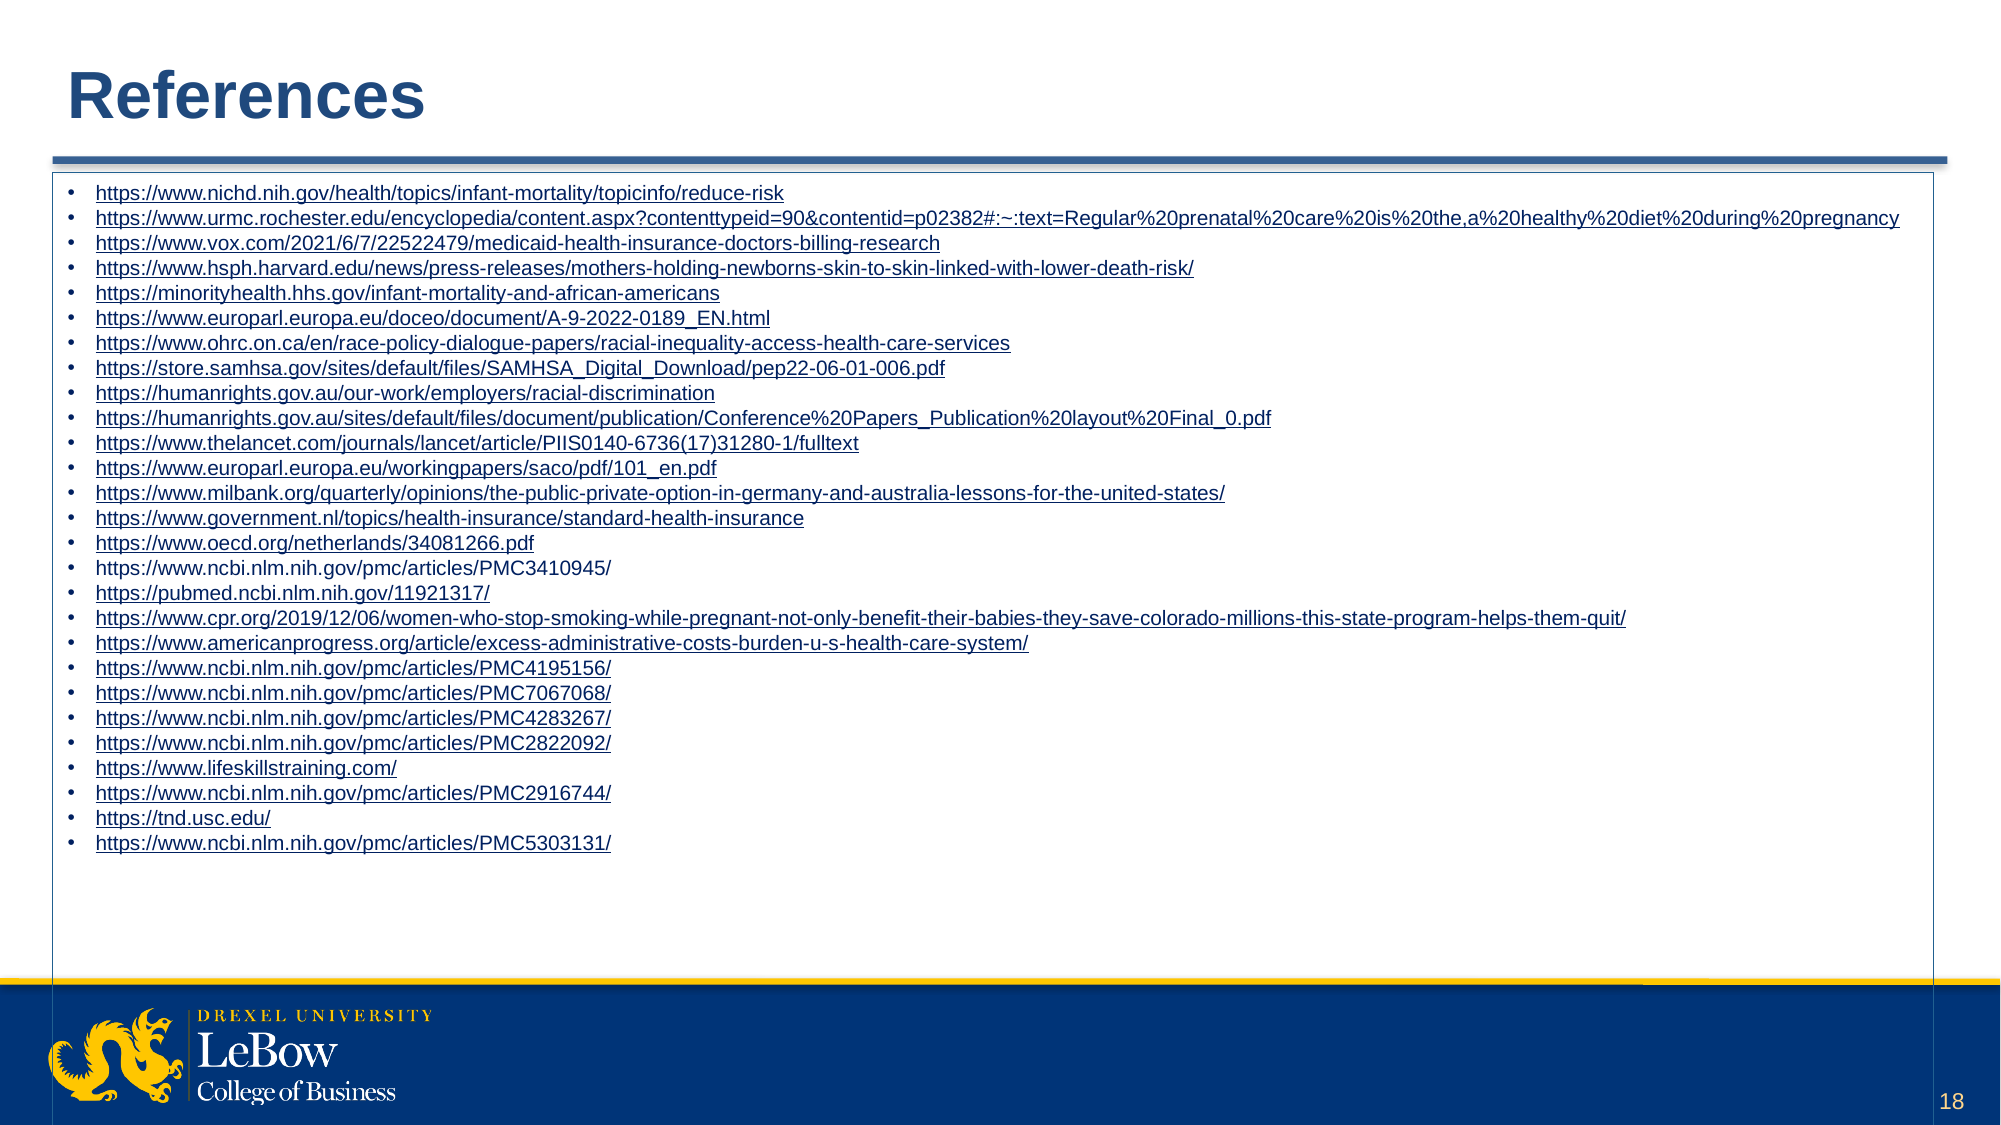

# References
https://www.nichd.nih.gov/health/topics/infant-mortality/topicinfo/reduce-risk
https://www.urmc.rochester.edu/encyclopedia/content.aspx?contenttypeid=90&contentid=p02382#:~:text=Regular%20prenatal%20care%20is%20the,a%20healthy%20diet%20during%20pregnancy
https://www.vox.com/2021/6/7/22522479/medicaid-health-insurance-doctors-billing-research
https://www.hsph.harvard.edu/news/press-releases/mothers-holding-newborns-skin-to-skin-linked-with-lower-death-risk/
https://minorityhealth.hhs.gov/infant-mortality-and-african-americans
https://www.europarl.europa.eu/doceo/document/A-9-2022-0189_EN.html
https://www.ohrc.on.ca/en/race-policy-dialogue-papers/racial-inequality-access-health-care-services
https://store.samhsa.gov/sites/default/files/SAMHSA_Digital_Download/pep22-06-01-006.pdf
https://humanrights.gov.au/our-work/employers/racial-discrimination
https://humanrights.gov.au/sites/default/files/document/publication/Conference%20Papers_Publication%20layout%20Final_0.pdf
https://www.thelancet.com/journals/lancet/article/PIIS0140-6736(17)31280-1/fulltext
https://www.europarl.europa.eu/workingpapers/saco/pdf/101_en.pdf
https://www.milbank.org/quarterly/opinions/the-public-private-option-in-germany-and-australia-lessons-for-the-united-states/
https://www.government.nl/topics/health-insurance/standard-health-insurance
https://www.oecd.org/netherlands/34081266.pdf
https://www.ncbi.nlm.nih.gov/pmc/articles/PMC3410945/
https://pubmed.ncbi.nlm.nih.gov/11921317/
https://www.cpr.org/2019/12/06/women-who-stop-smoking-while-pregnant-not-only-benefit-their-babies-they-save-colorado-millions-this-state-program-helps-them-quit/
https://www.americanprogress.org/article/excess-administrative-costs-burden-u-s-health-care-system/
https://www.ncbi.nlm.nih.gov/pmc/articles/PMC4195156/
https://www.ncbi.nlm.nih.gov/pmc/articles/PMC7067068/
https://www.ncbi.nlm.nih.gov/pmc/articles/PMC4283267/
https://www.ncbi.nlm.nih.gov/pmc/articles/PMC2822092/
https://www.lifeskillstraining.com/
https://www.ncbi.nlm.nih.gov/pmc/articles/PMC2916744/
https://tnd.usc.edu/
https://www.ncbi.nlm.nih.gov/pmc/articles/PMC5303131/

18